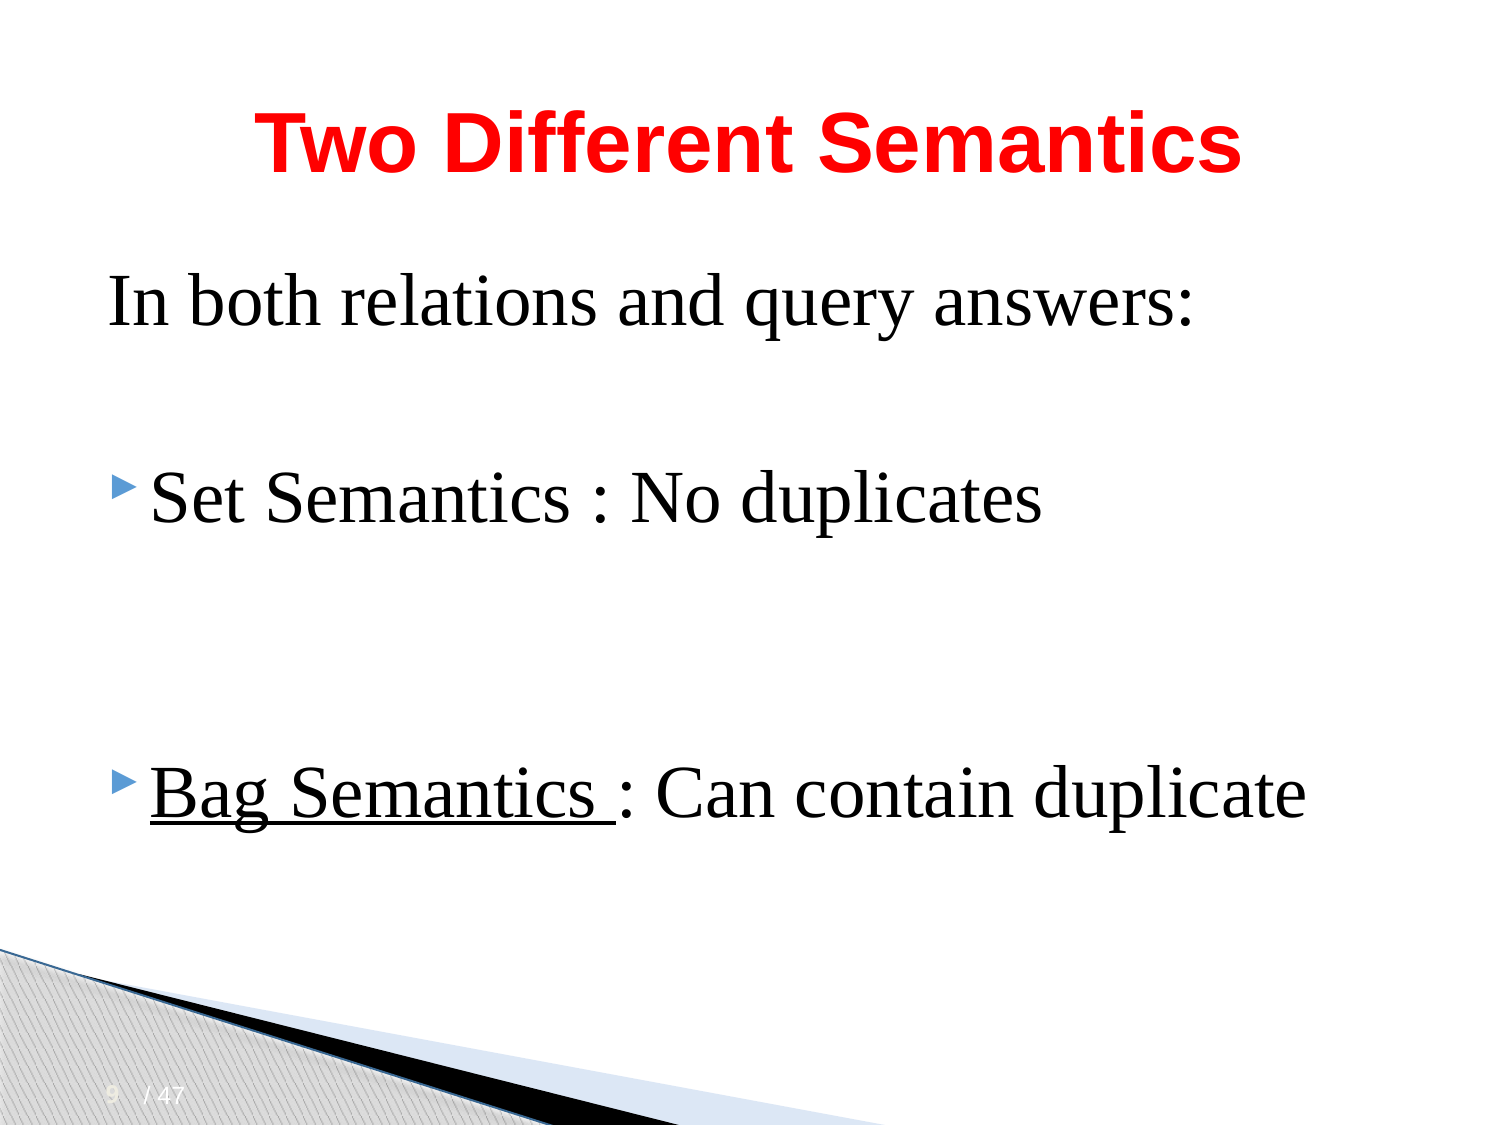

# Two Different Semantics
In both relations and query answers:

Set Semantics : No duplicates

Bag Semantics : Can contain duplicate
9